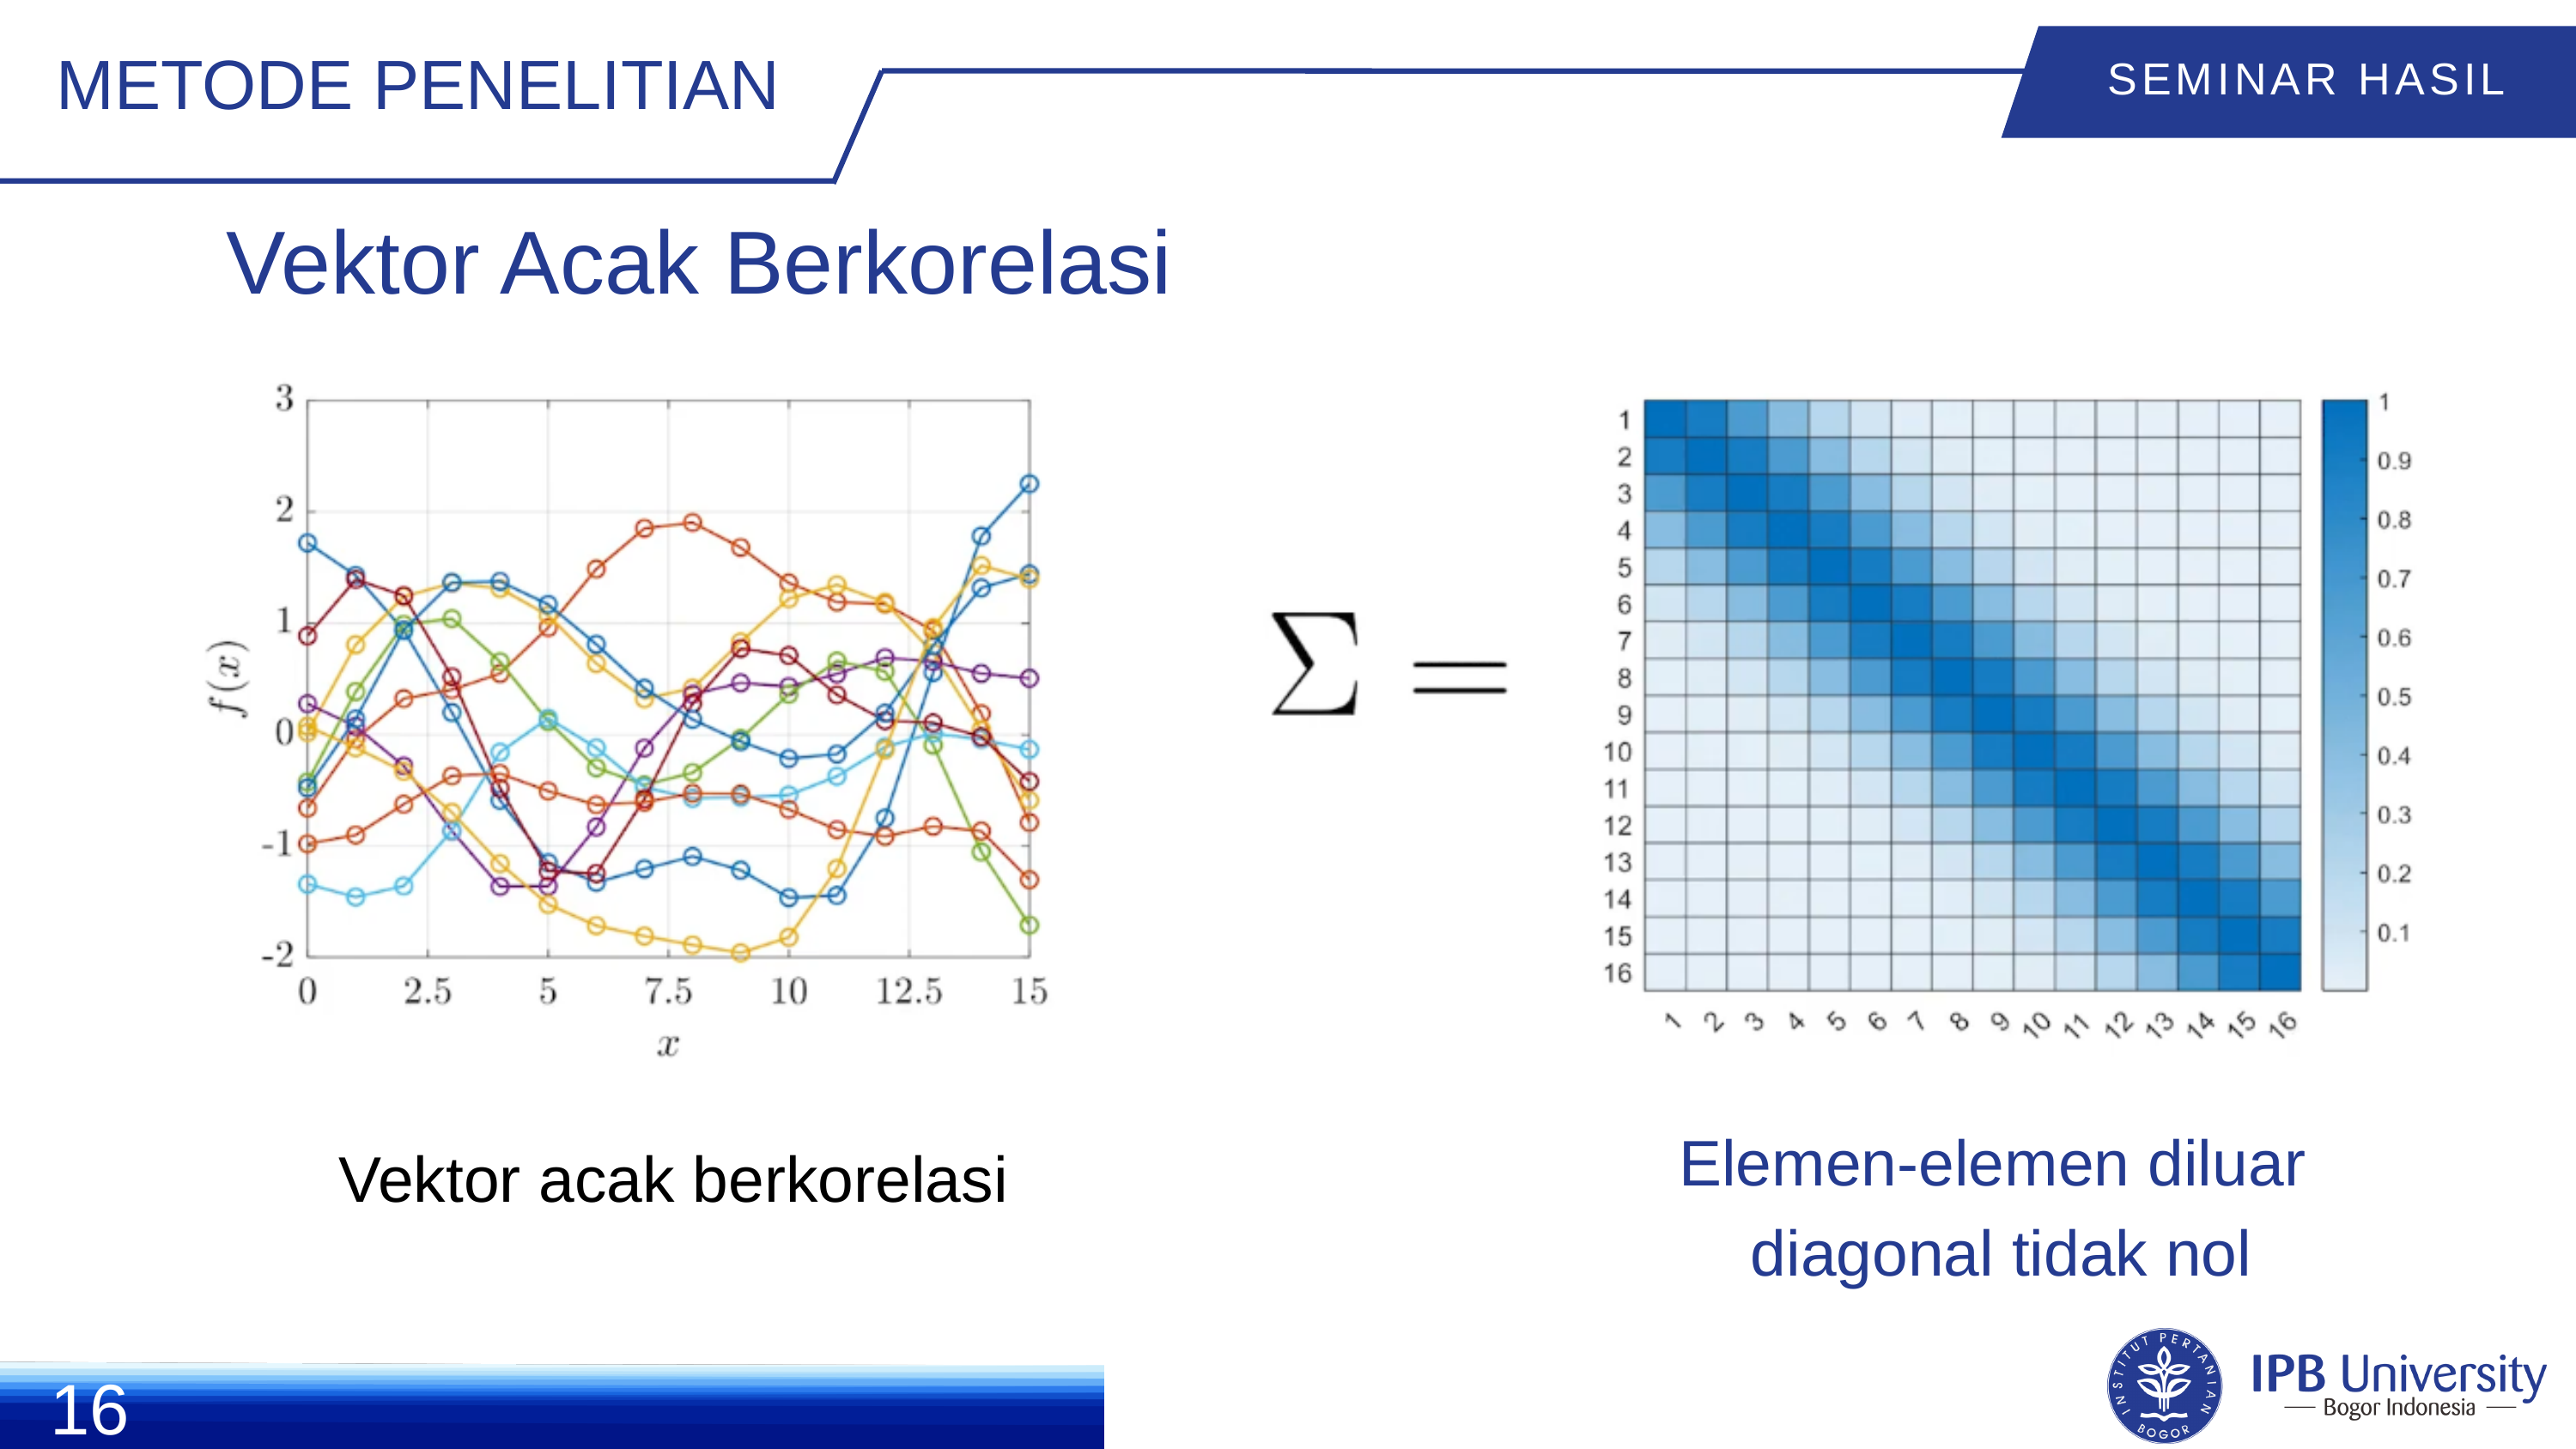

METODE PENELITIAN

SEMINAR HASIL

Vektor Acak Berkorelasi

Elemen-elemen diluar
diagonal tidak nol
Vektor acak berkorelasi

16